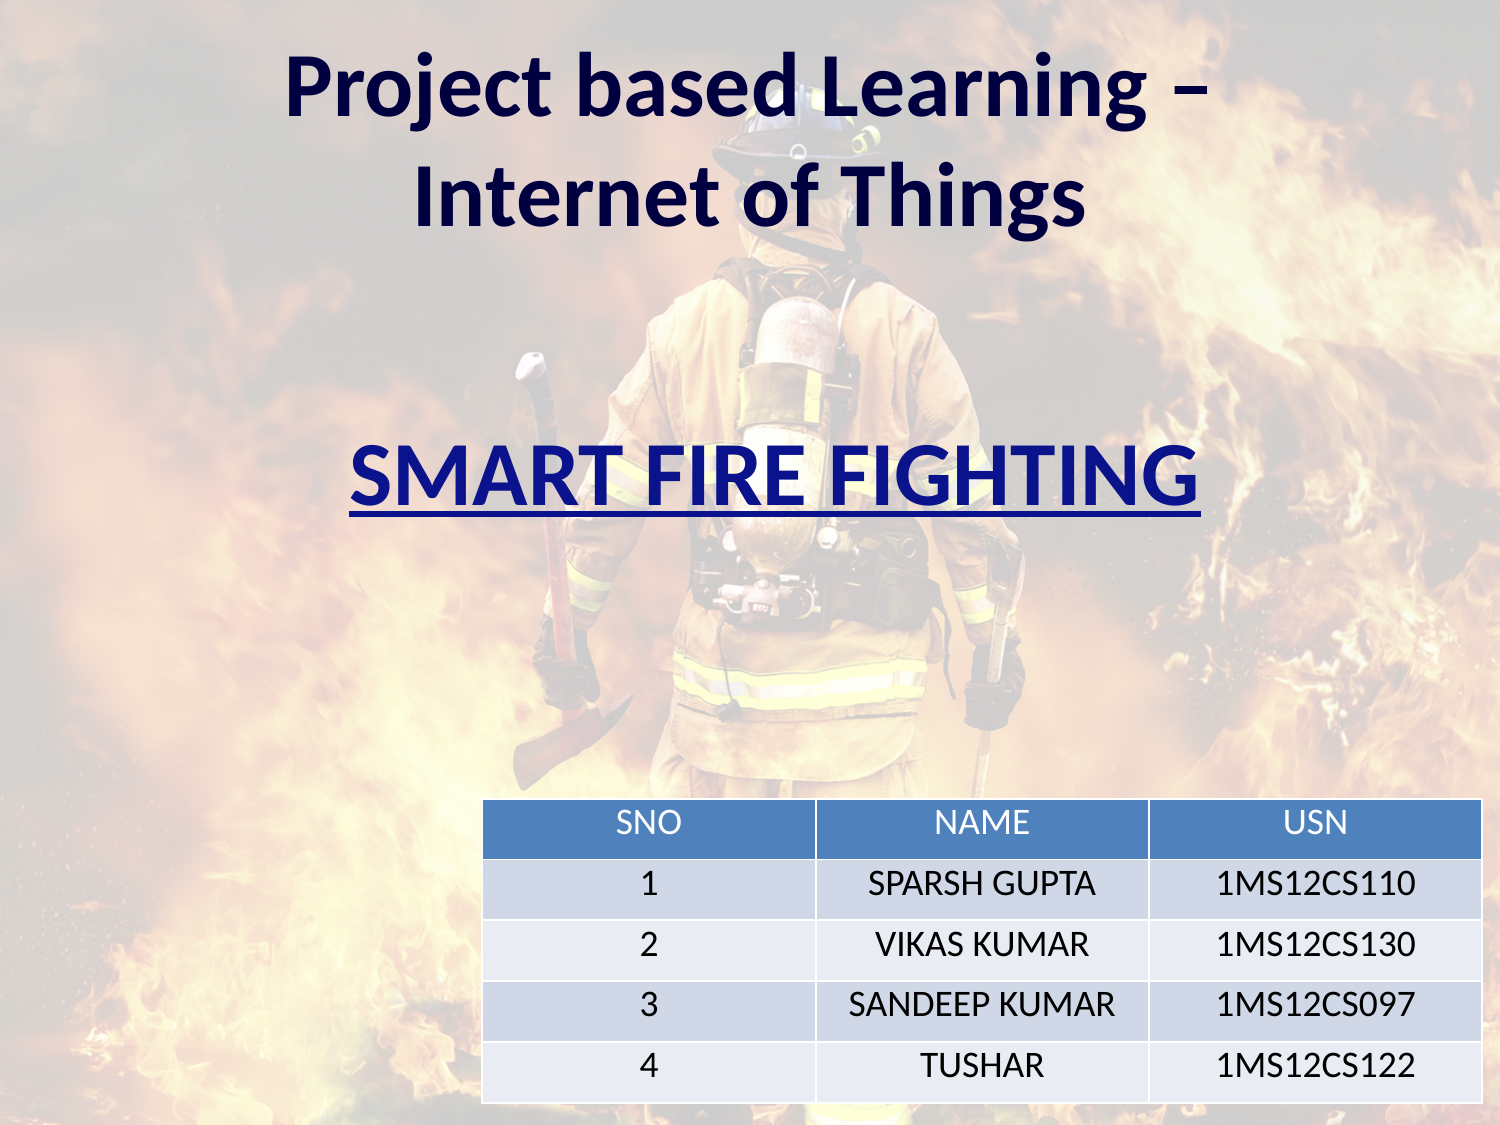

# Project based Learning – Internet of Things
SMART FIRE FIGHTING
| SNO | NAME | USN |
| --- | --- | --- |
| 1 | SPARSH GUPTA | 1MS12CS110 |
| 2 | VIKAS KUMAR | 1MS12CS130 |
| 3 | SANDEEP KUMAR | 1MS12CS097 |
| 4 | TUSHAR | 1MS12CS122 |